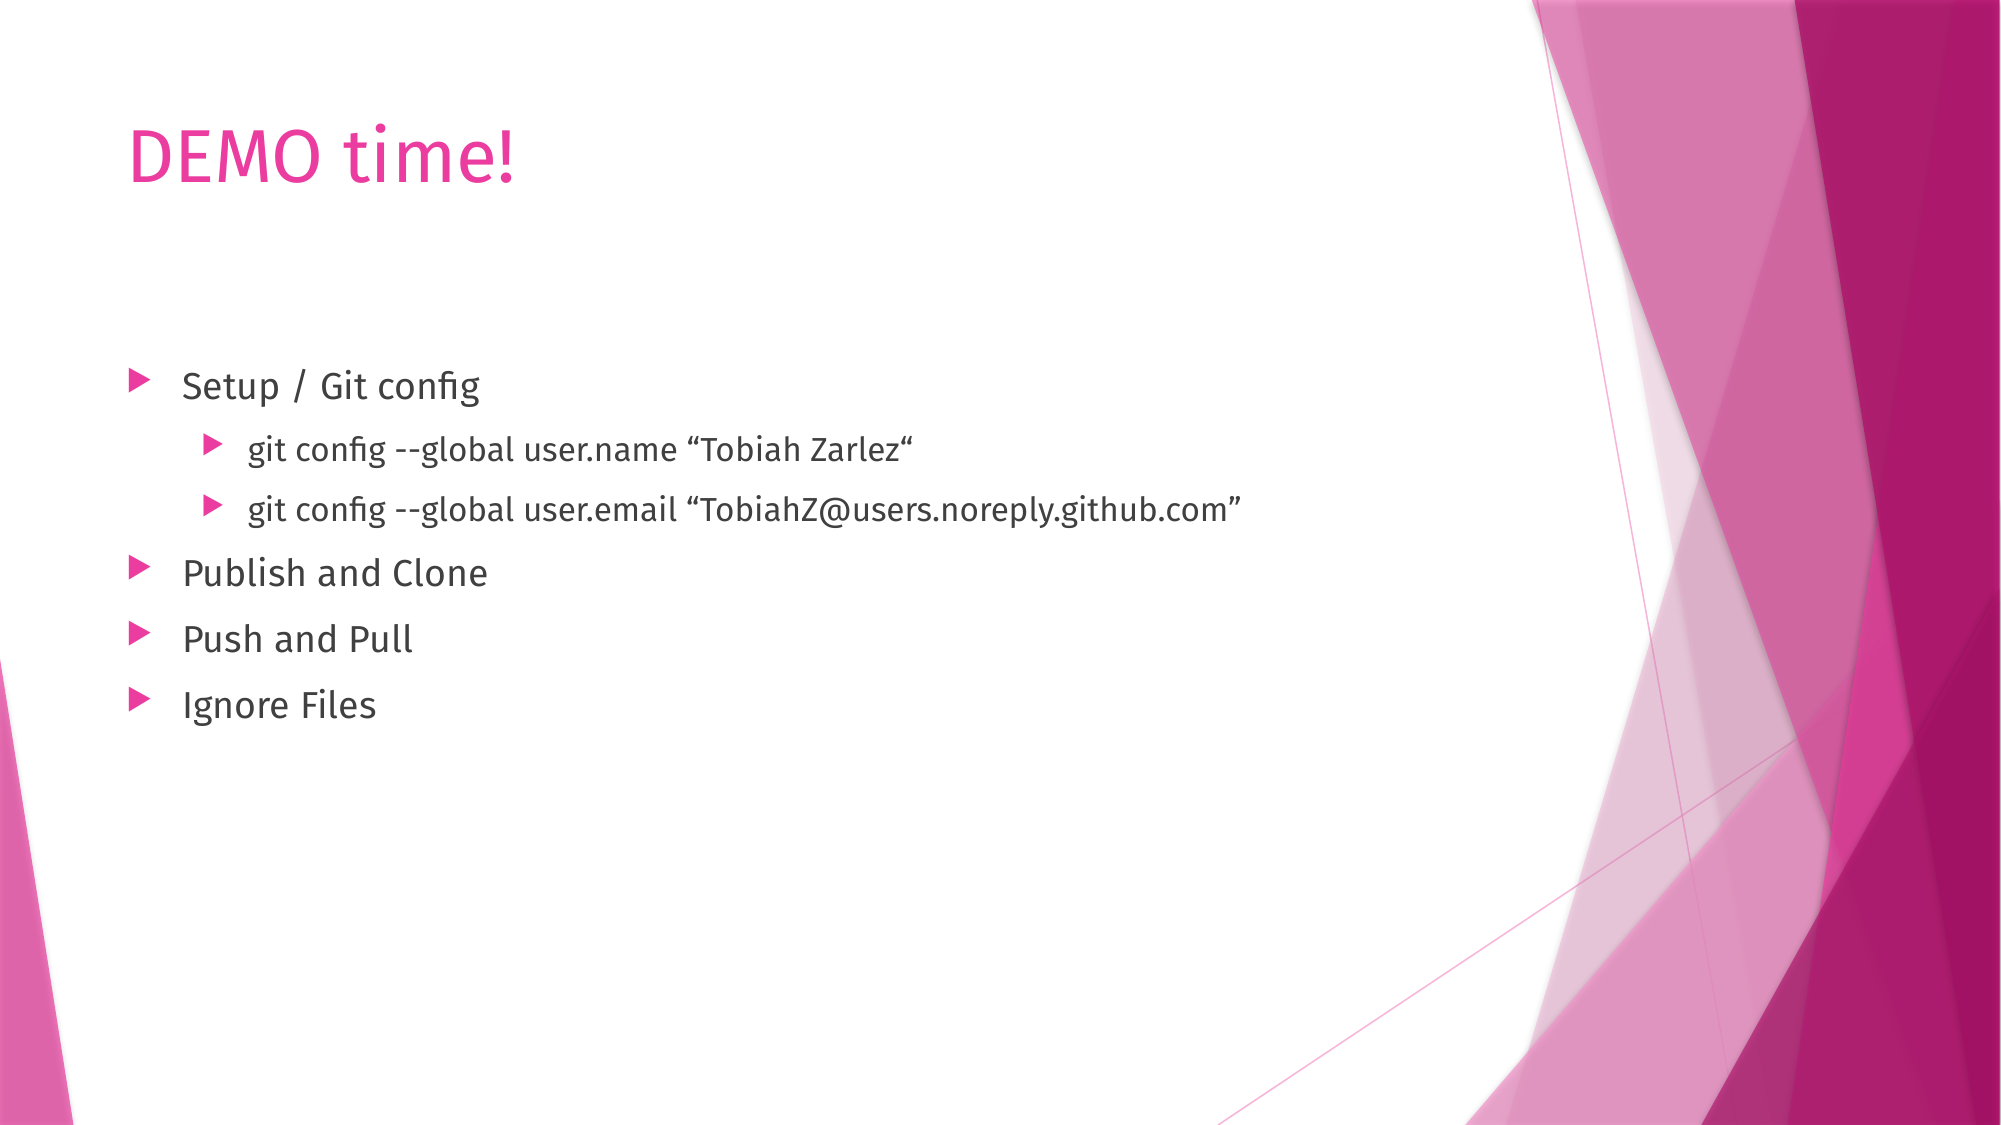

# DEMO time!
Setup / Git config
git config --global user.name “Tobiah Zarlez“
git config --global user.email “TobiahZ@users.noreply.github.com”
Publish and Clone
Push and Pull
Ignore Files